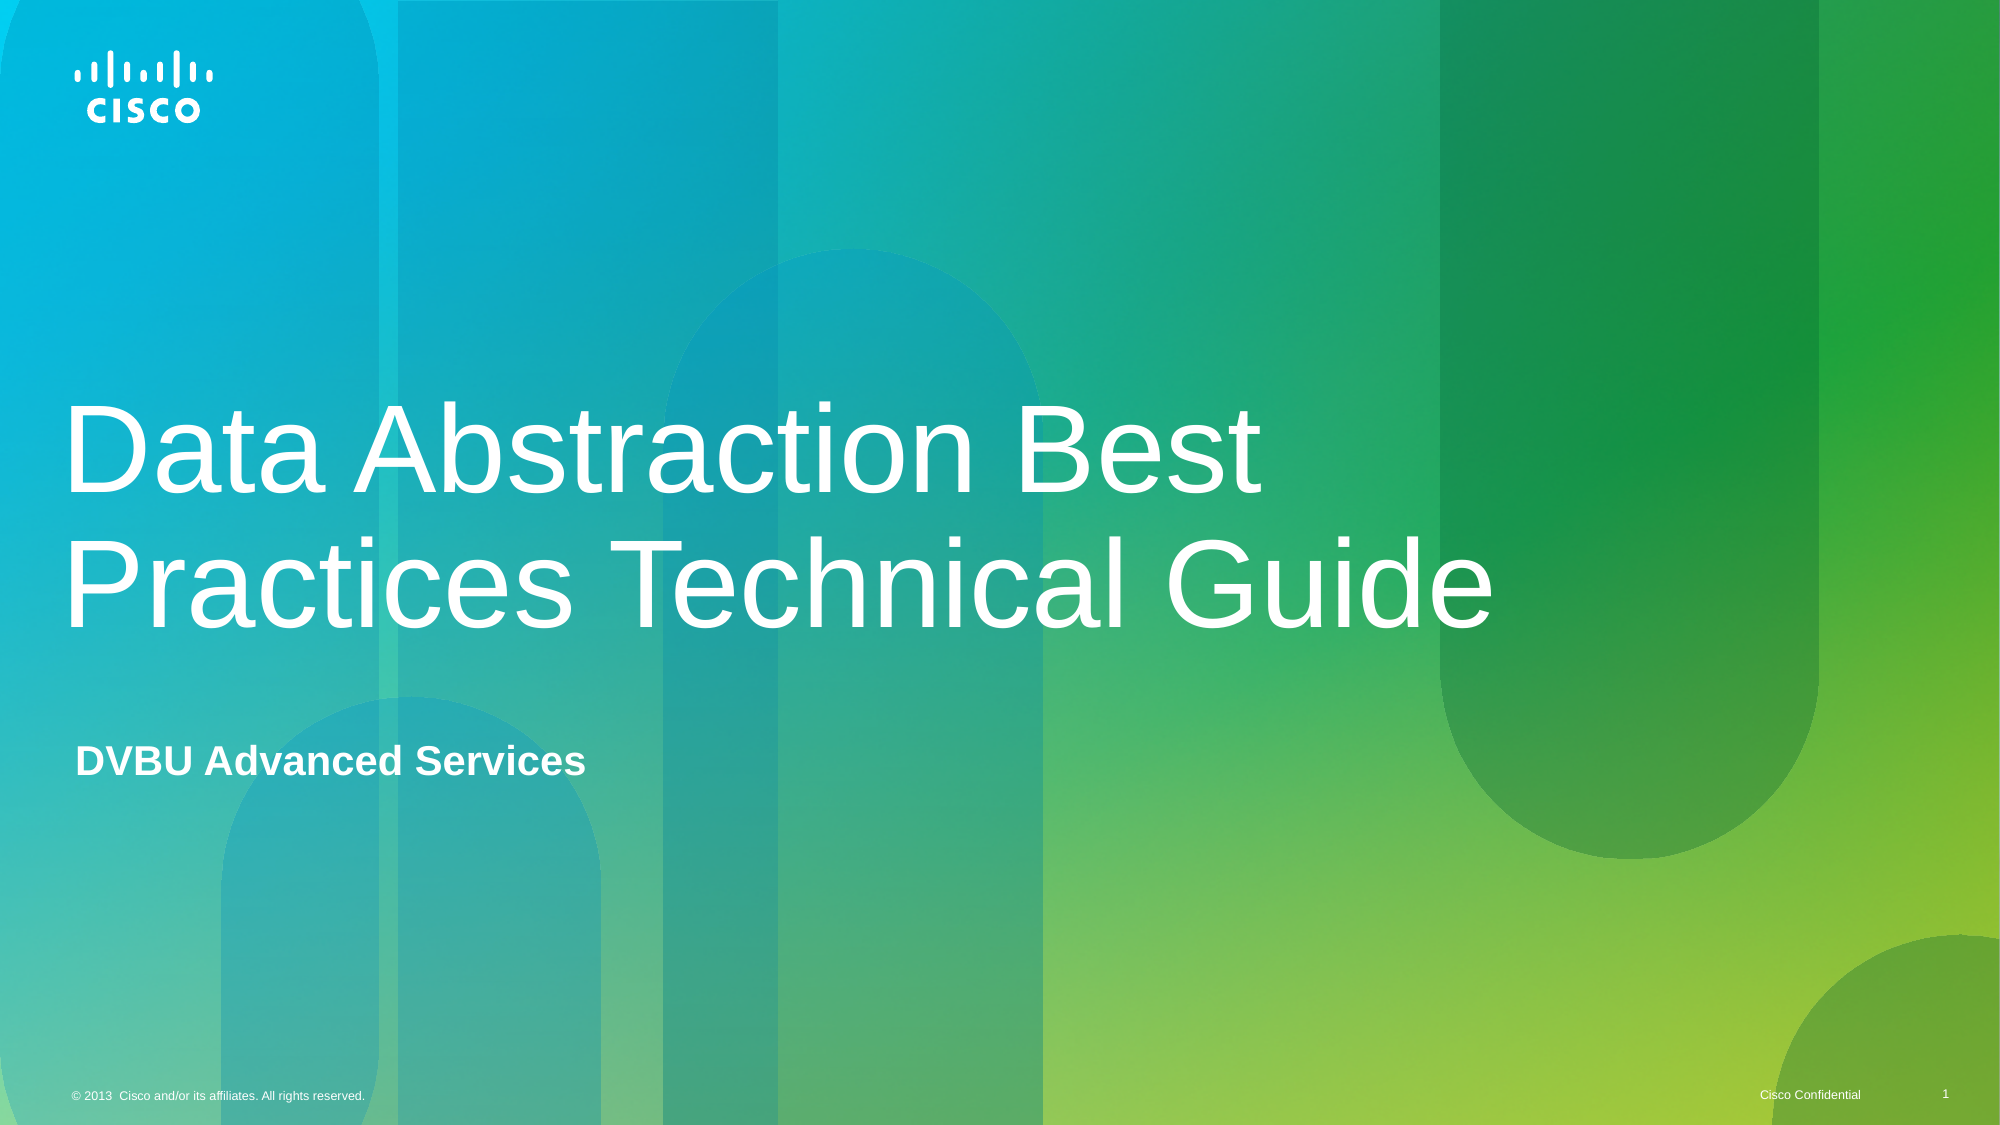

# Data Abstraction Best Practices Technical Guide
DVBU Advanced Services